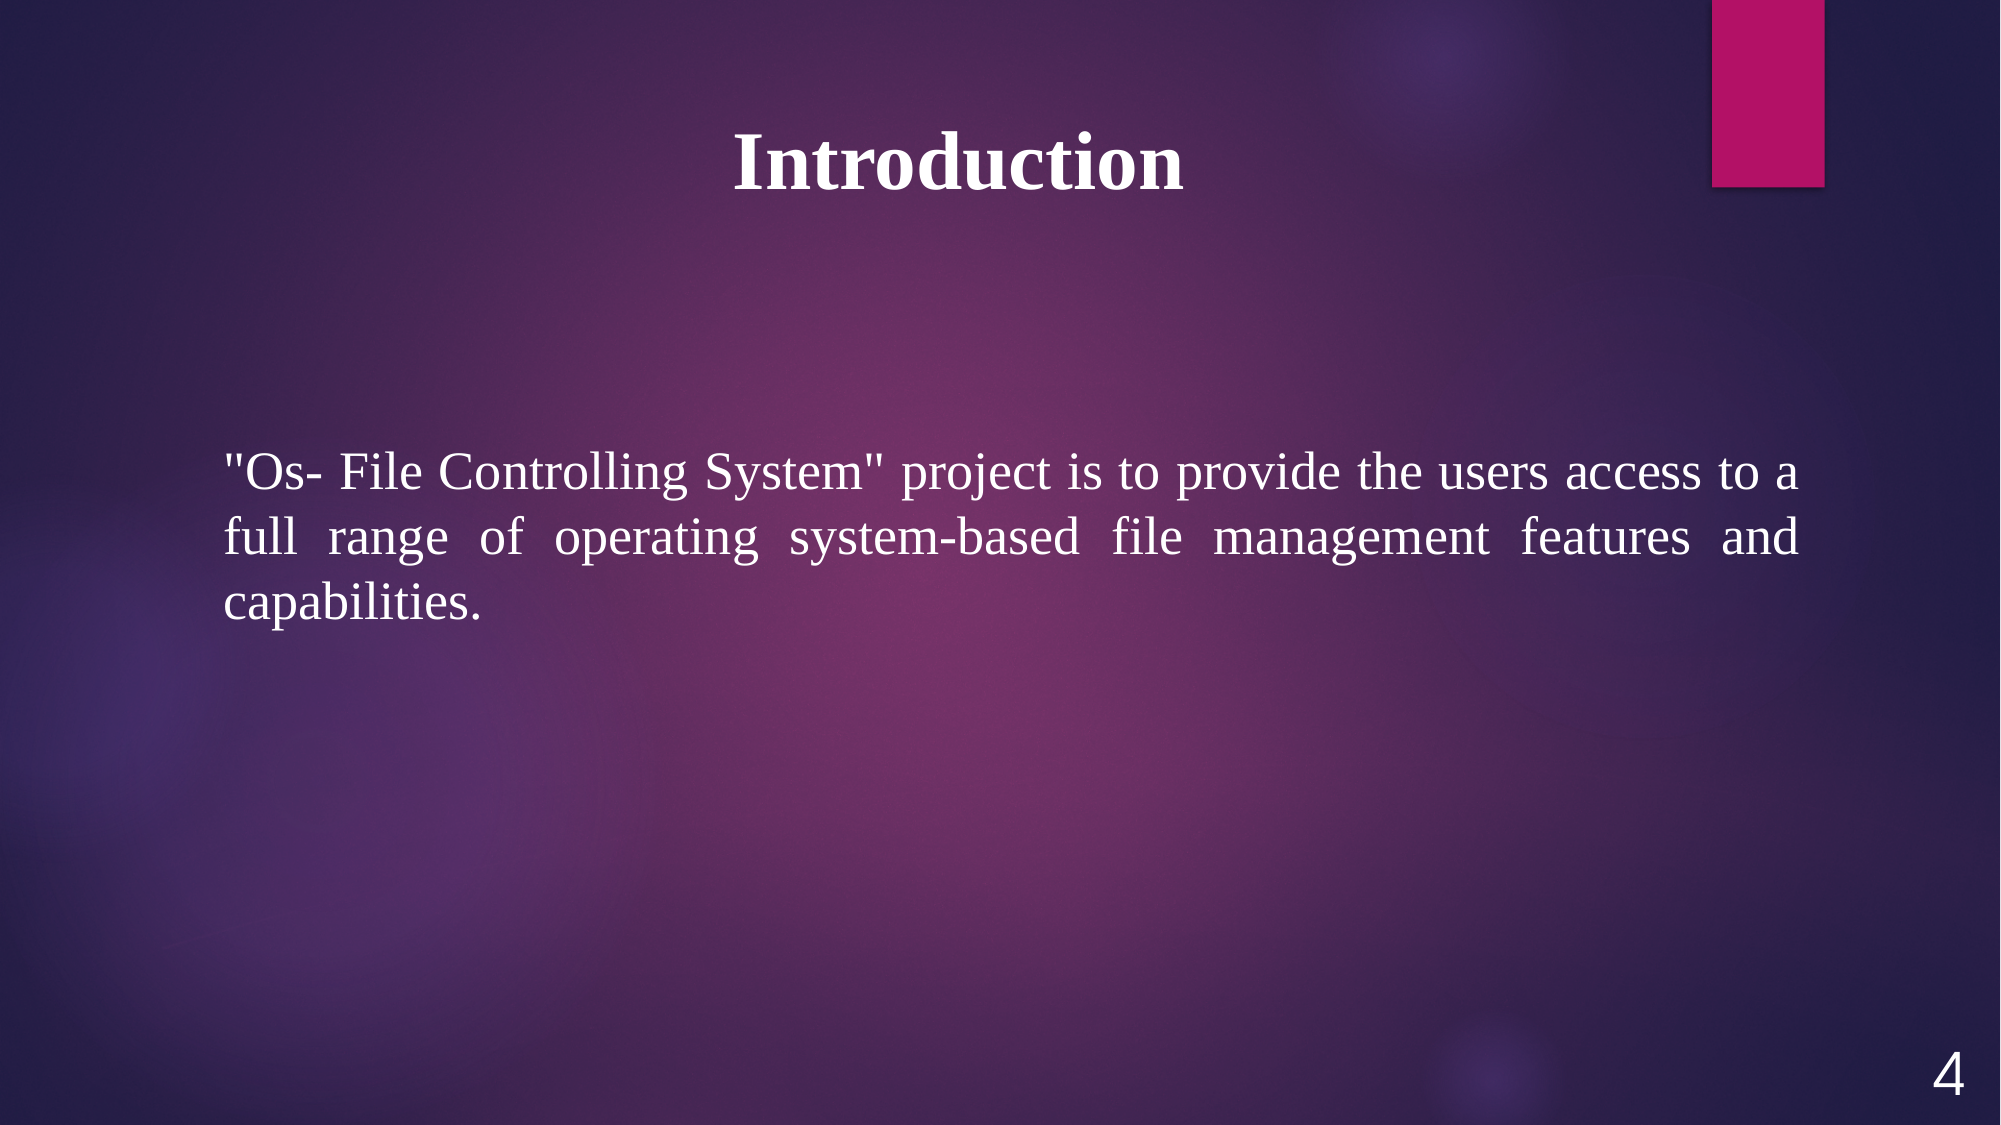

Introduction
"Os- File Controlling System" project is to provide the users access to a full range of operating system-based file management features and capabilities.
4